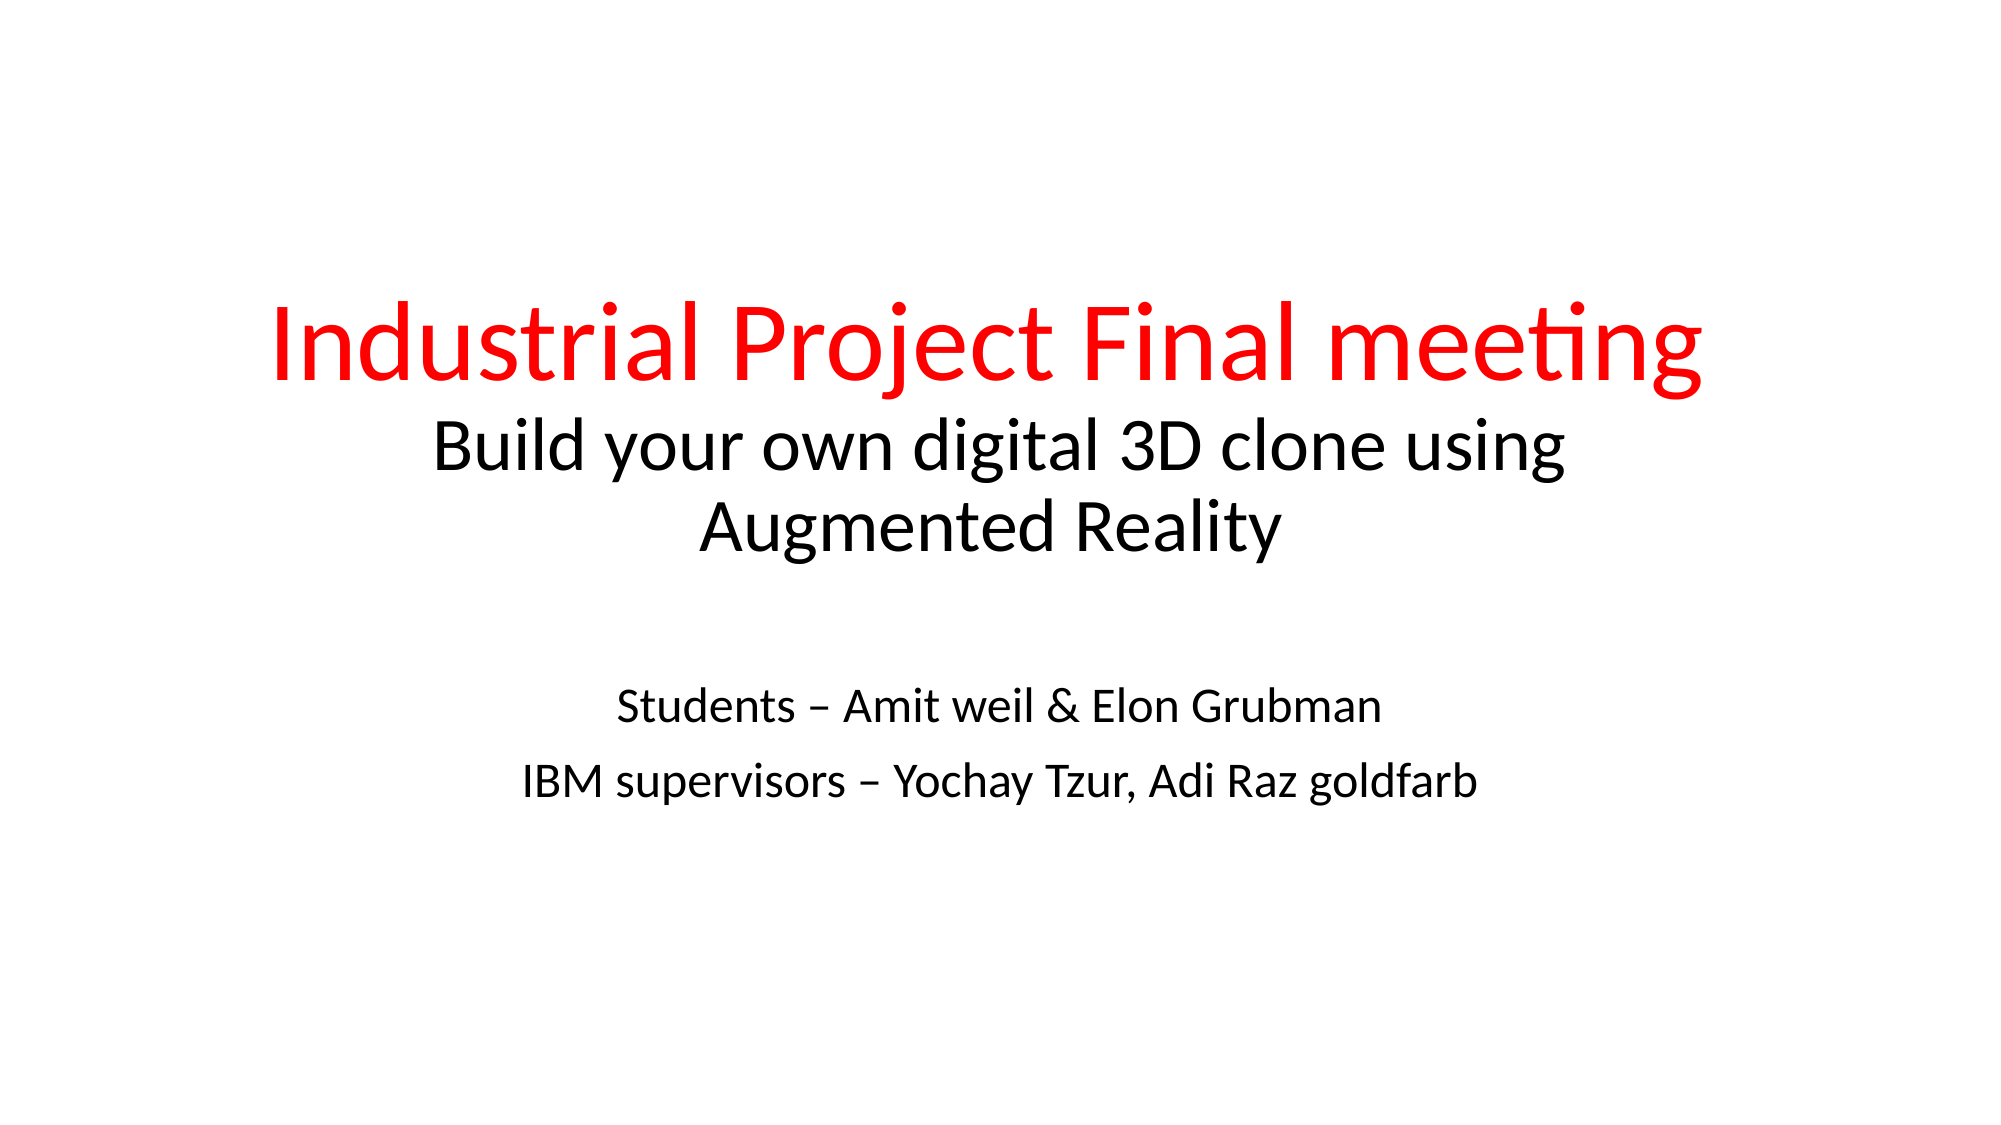

# Industrial Project Final meeting Build your own digital 3D clone using Augmented Reality

Students – Amit weil & Elon Grubman
IBM supervisors – Yochay Tzur, Adi Raz goldfarb